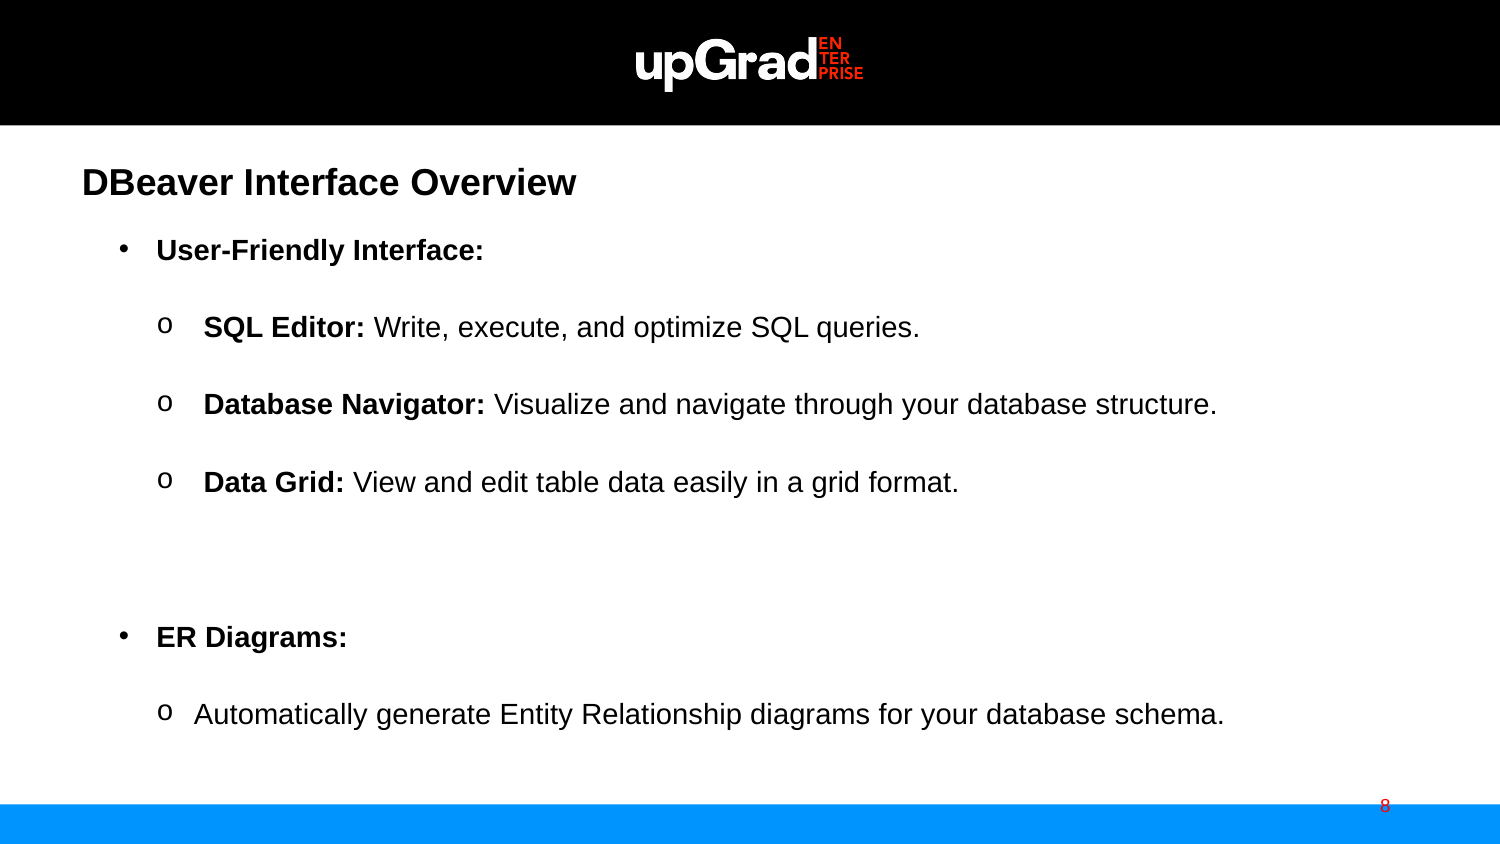

DBeaver Interface Overview
User-Friendly Interface:
SQL Editor: Write, execute, and optimize SQL queries.
Database Navigator: Visualize and navigate through your database structure.
Data Grid: View and edit table data easily in a grid format.

ER Diagrams:
Automatically generate Entity Relationship diagrams for your database schema.
8